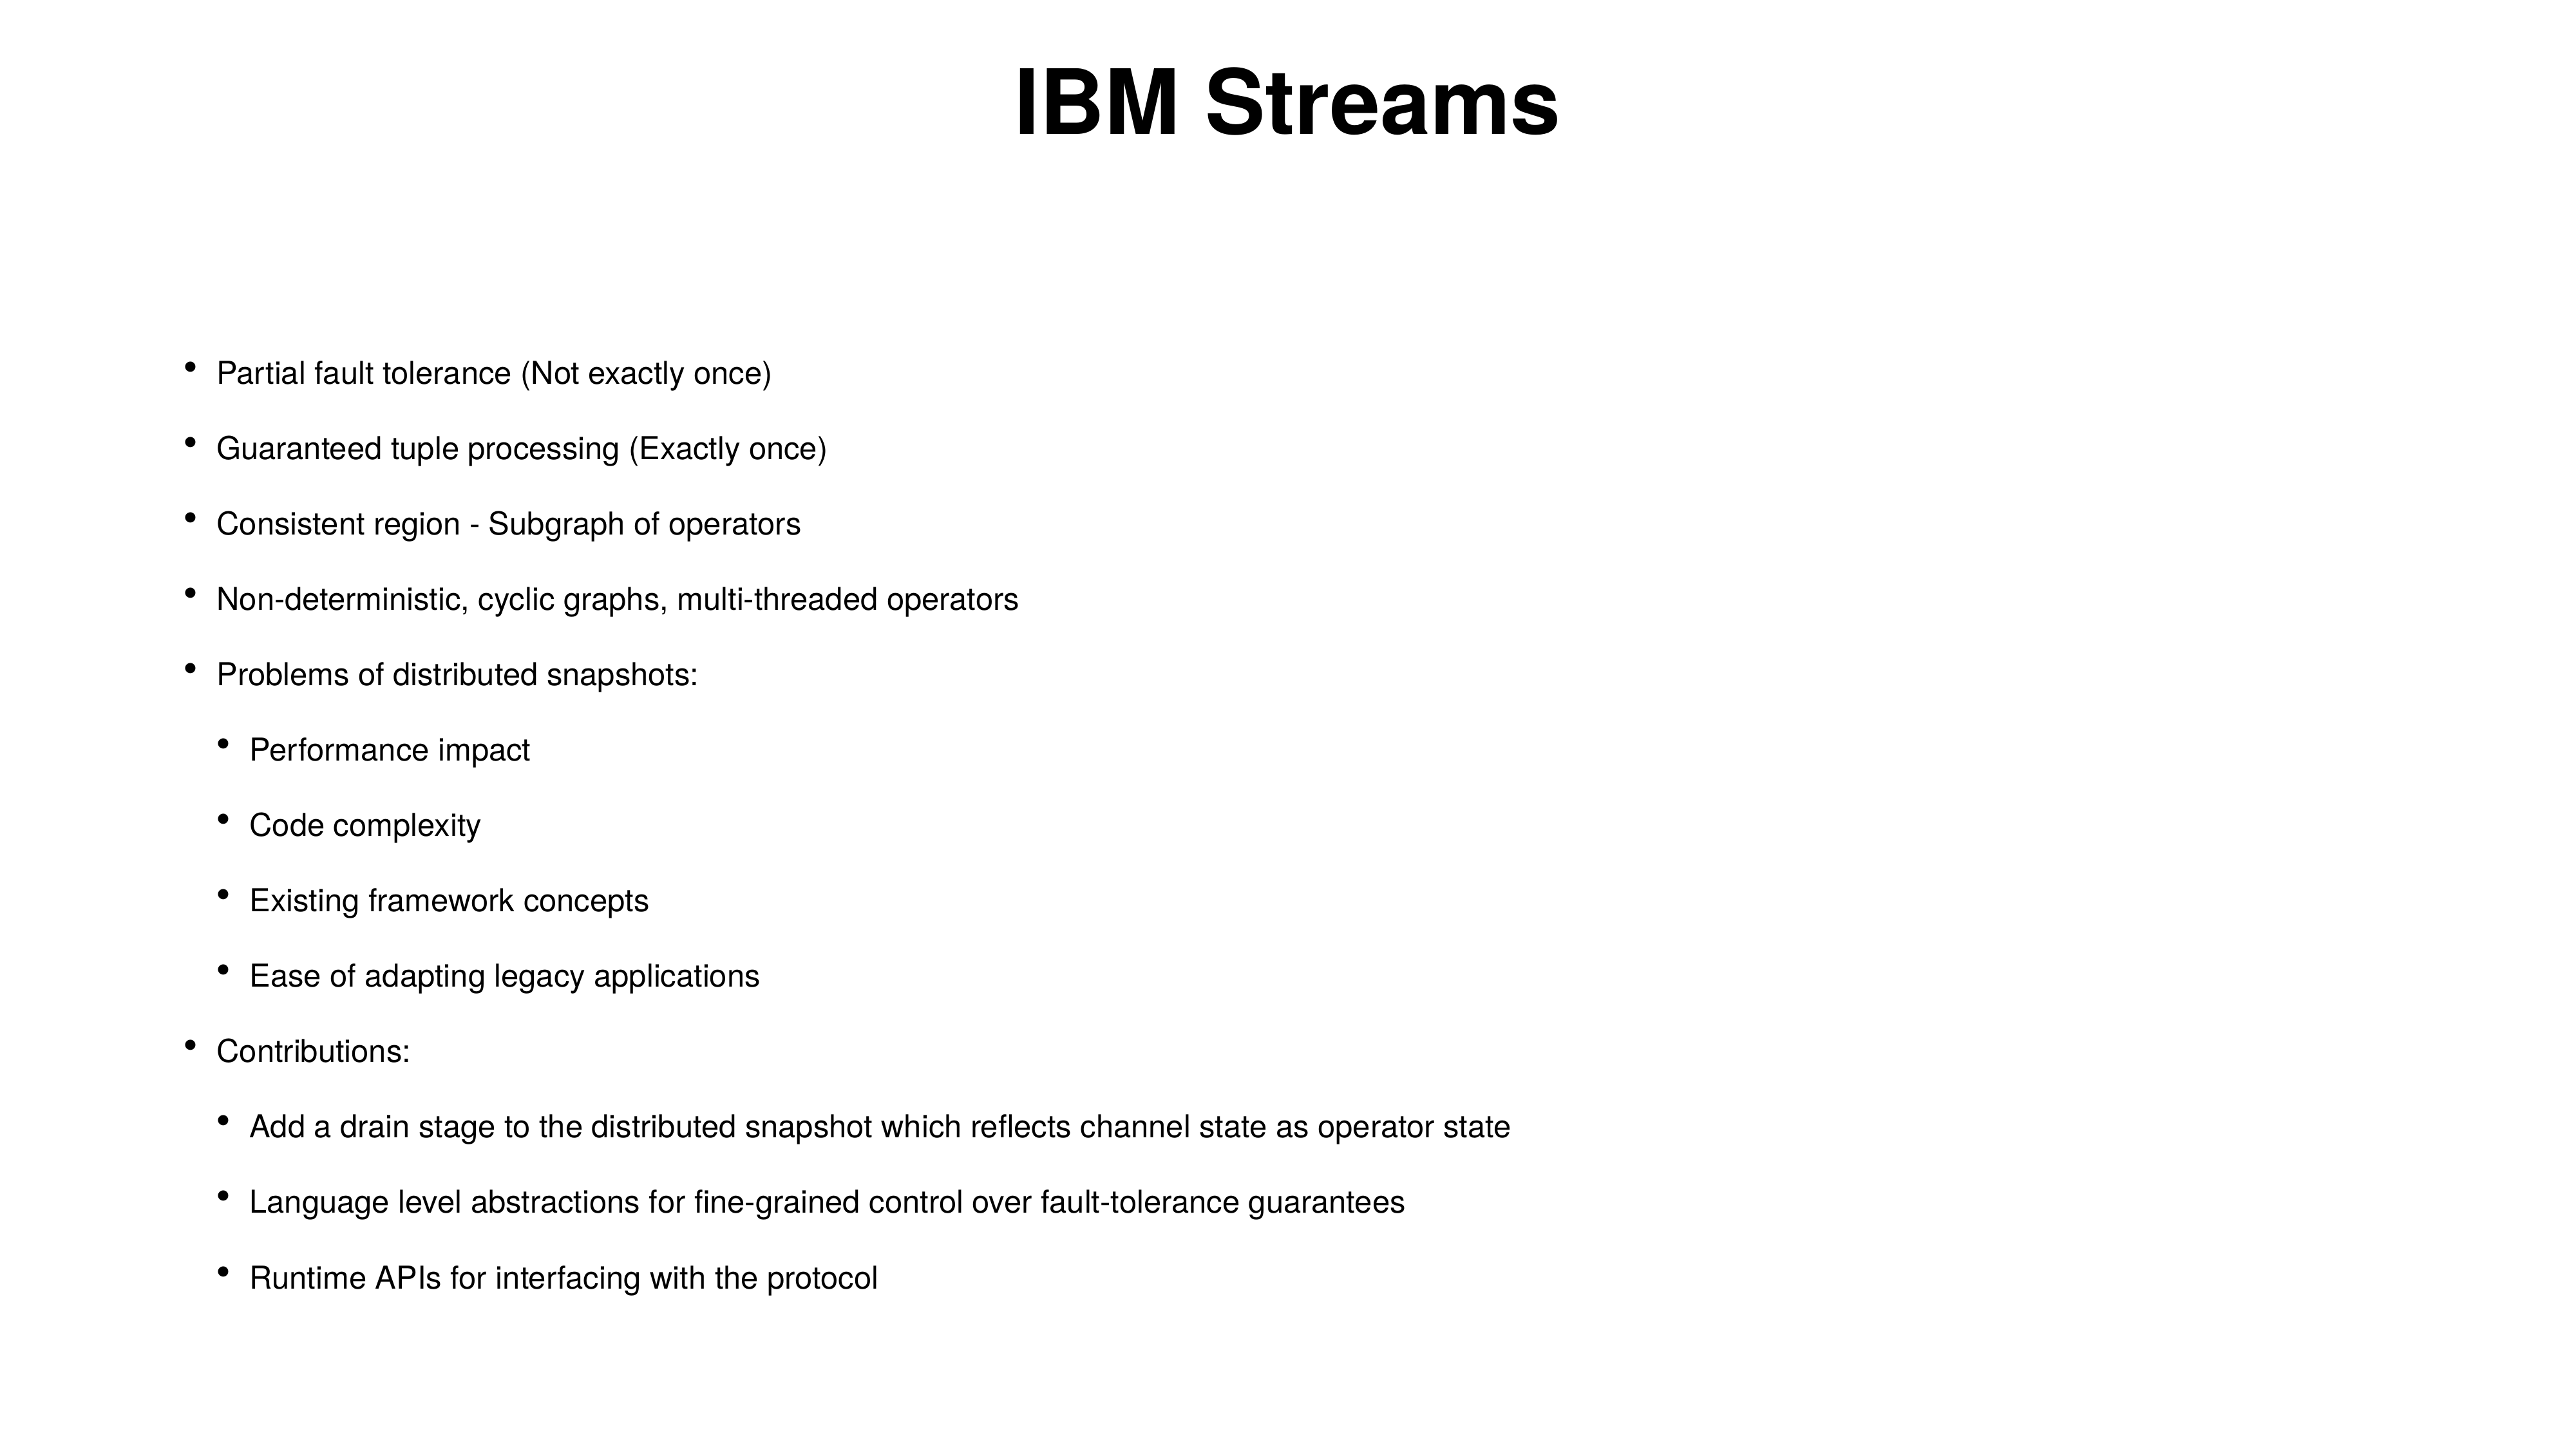

# IBM Streams
Partial fault tolerance (Not exactly once)
Guaranteed tuple processing (Exactly once)
Consistent region - Subgraph of operators
Non-deterministic, cyclic graphs, multi-threaded operators
Problems of distributed snapshots:
Performance impact
Code complexity
Existing framework concepts
Ease of adapting legacy applications
Contributions:
Add a drain stage to the distributed snapshot which reflects channel state as operator state
Language level abstractions for fine-grained control over fault-tolerance guarantees
Runtime APIs for interfacing with the protocol
67